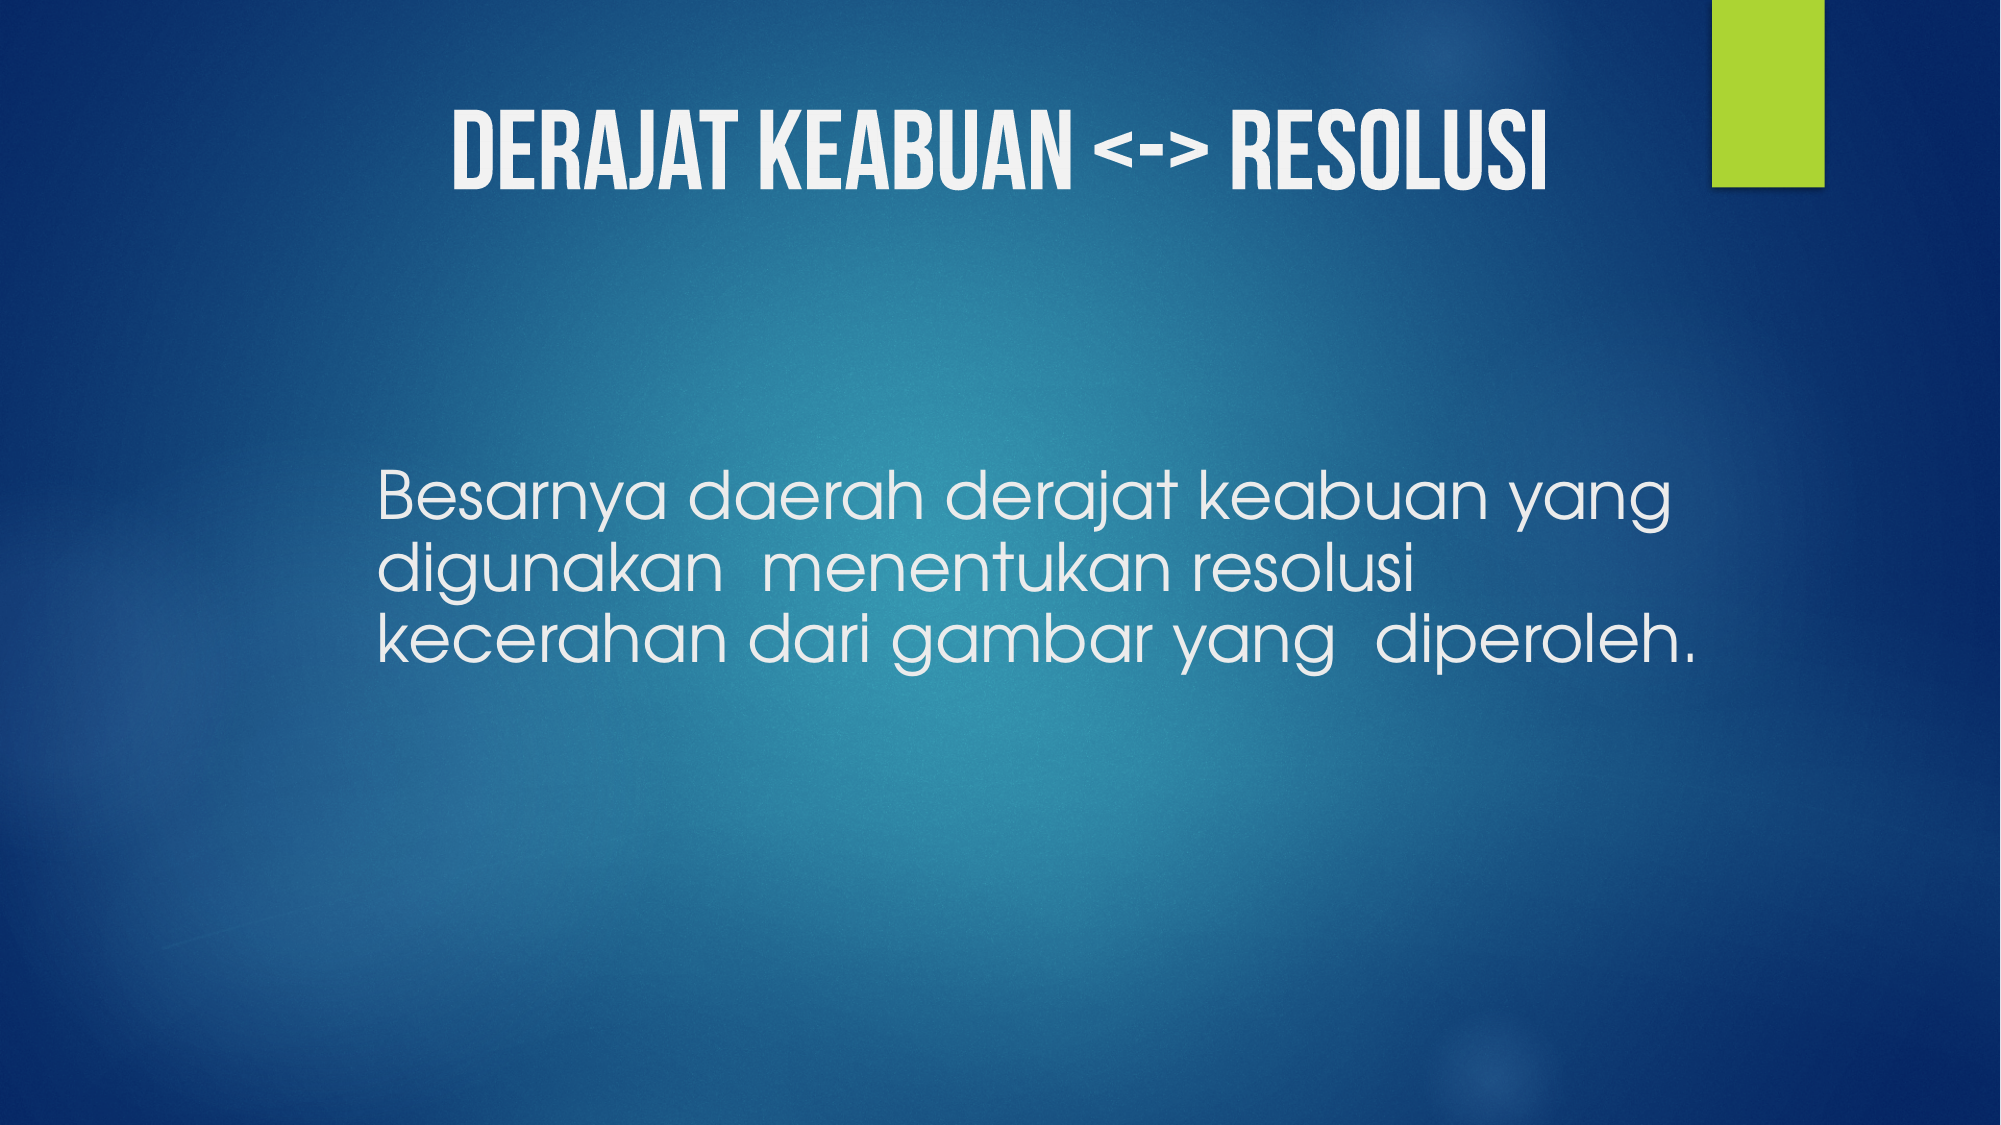

# Besarnya daerah derajat keabuan yang digunakan  menentukan resolusi kecerahan dari gambar yang  diperoleh.